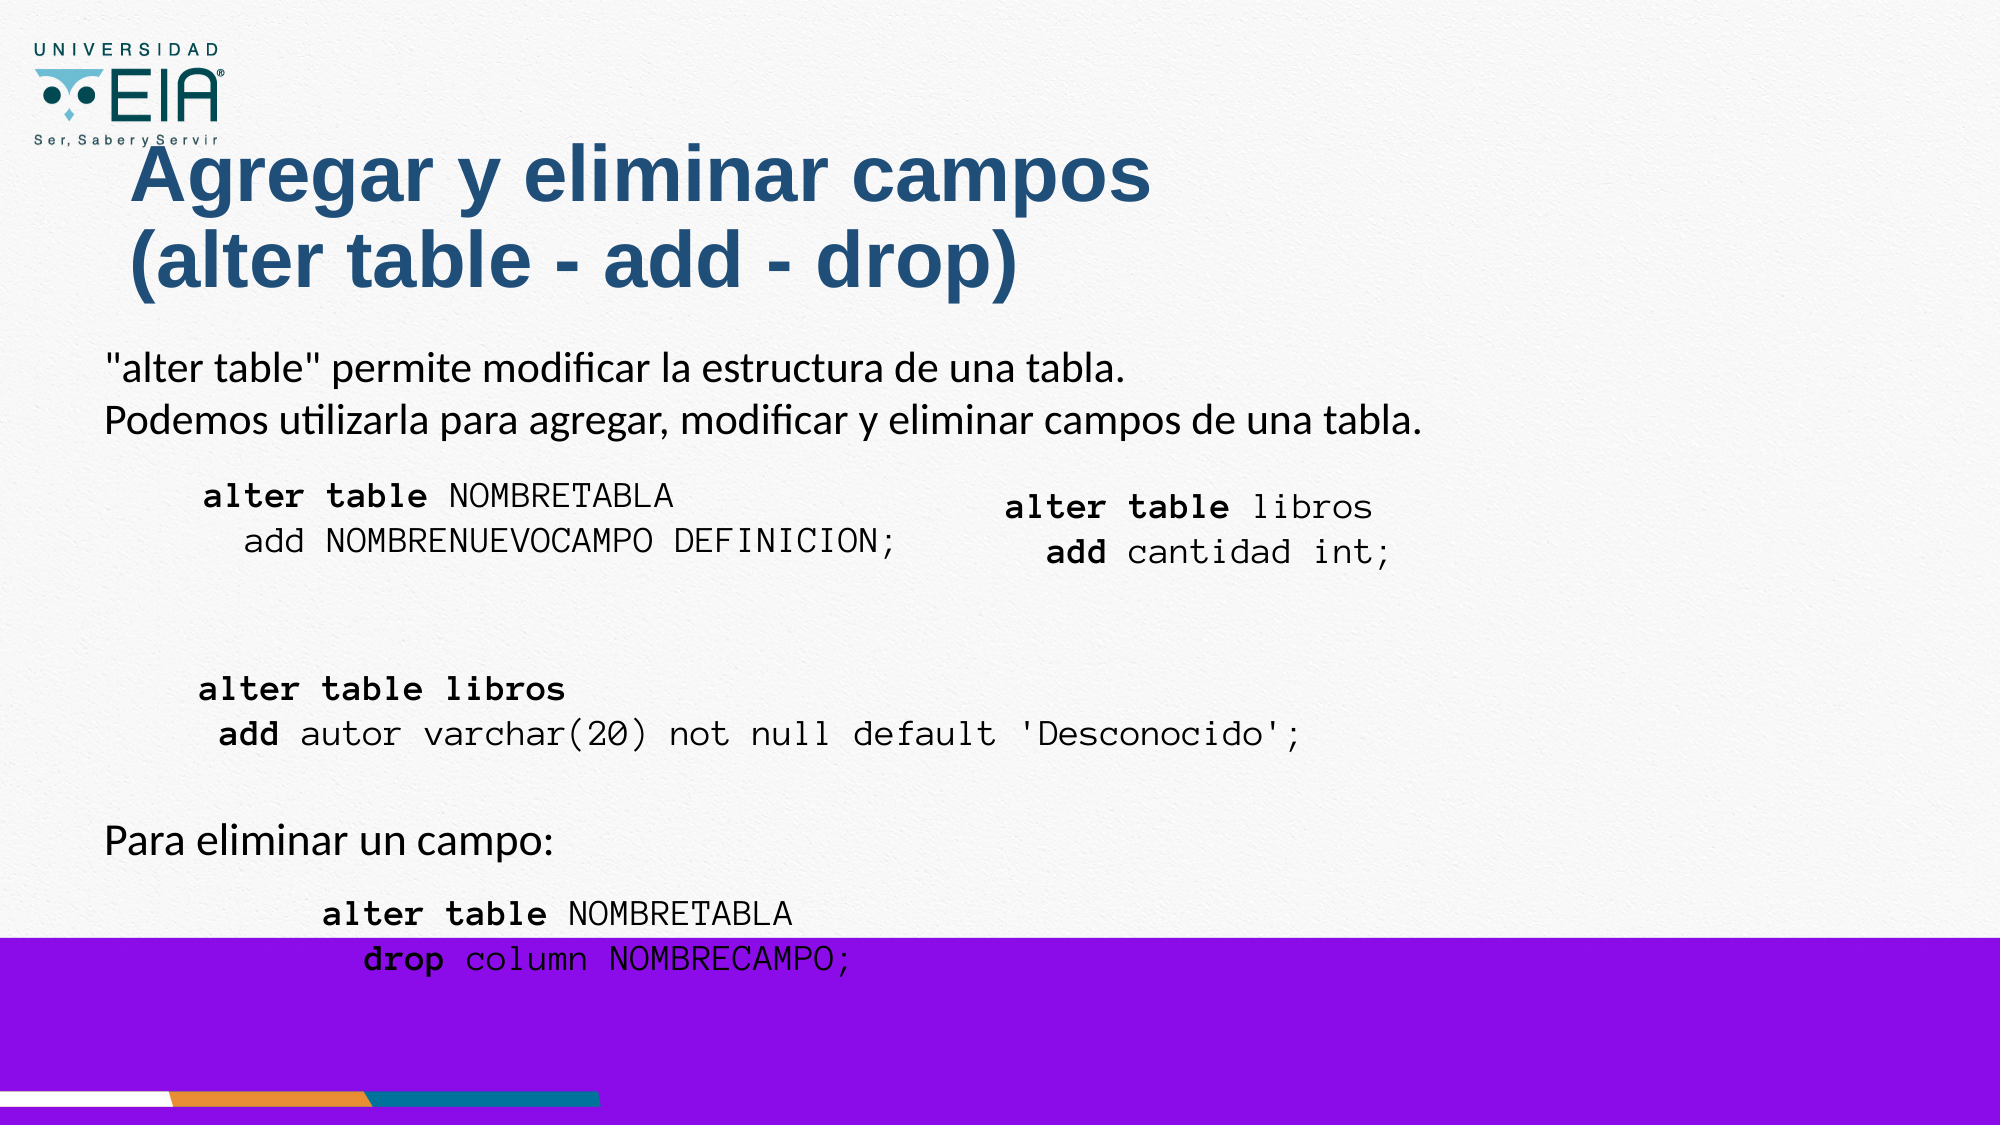

# Agregar y eliminar campos (alter table - add - drop)
"alter table" permite modificar la estructura de una tabla.
Podemos utilizarla para agregar, modificar y eliminar campos de una tabla.
alter table NOMBRETABLA
  add NOMBRENUEVOCAMPO DEFINICION;
alter table libros
  add cantidad int;
 alter table libros
  add autor varchar(20) not null default 'Desconocido';
Para eliminar un campo:
alter table NOMBRETABLA
  drop column NOMBRECAMPO;